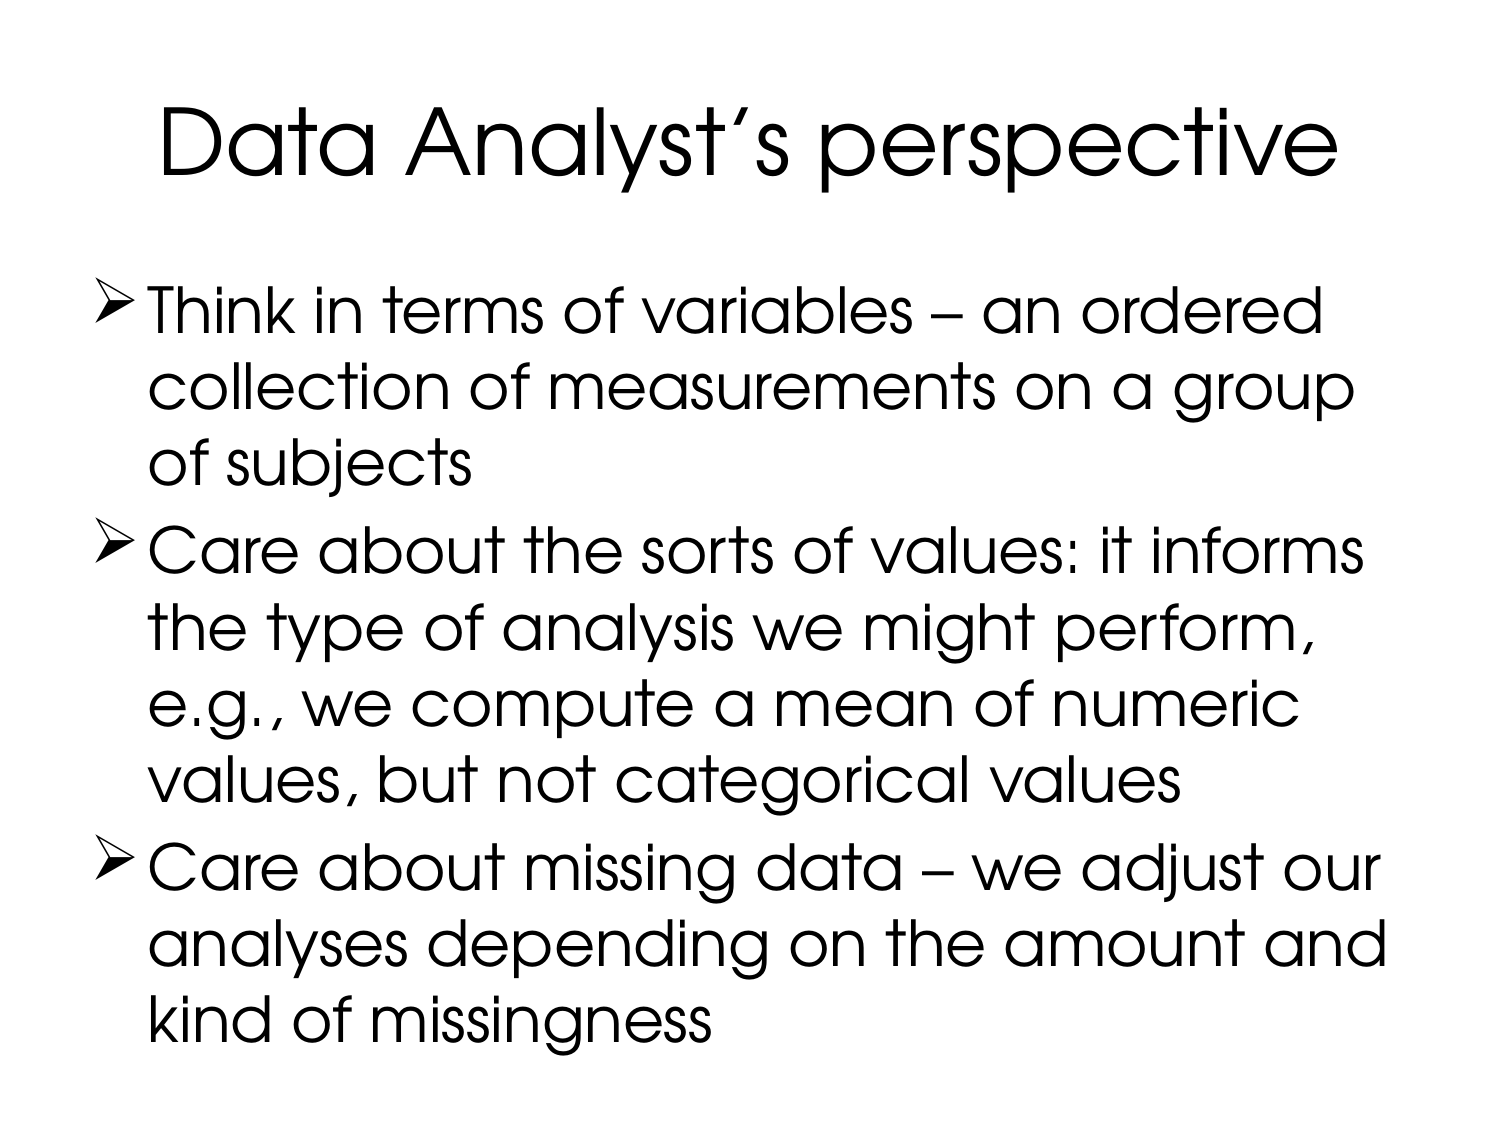

# Data Analyst’s perspective
Think in terms of variables – an ordered collection of measurements on a group of subjects
Care about the sorts of values: it informs the type of analysis we might perform, e.g., we compute a mean of numeric values, but not categorical values
Care about missing data – we adjust our analyses depending on the amount and kind of missingness